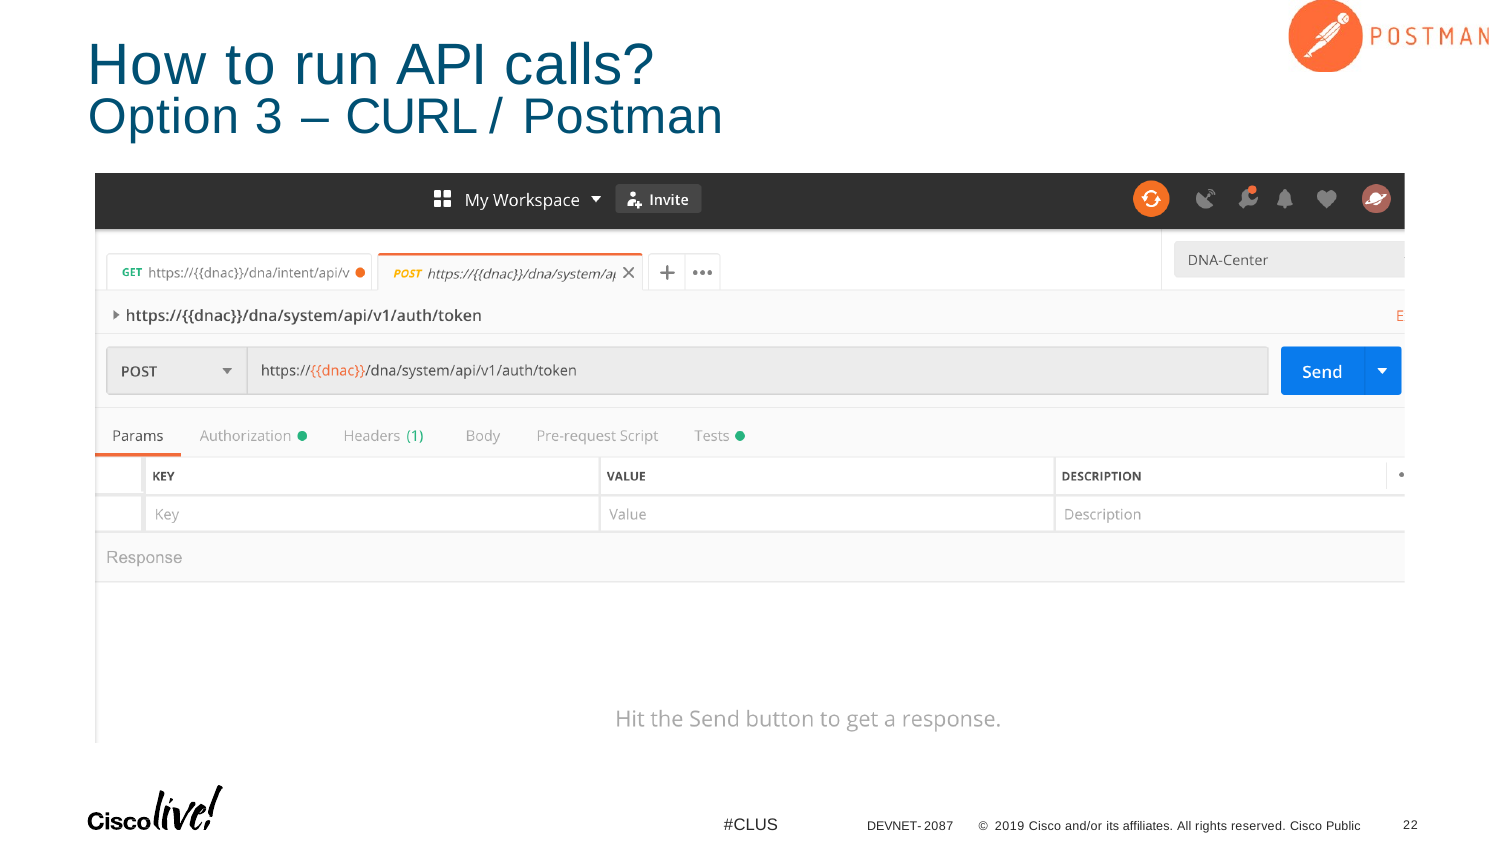

# How to run API calls?
Option 3 – CURL / Postman

#CLUS
22
DEVNET-2087
© 2019 Cisco and/or its affiliates. All rights reserved. Cisco Public